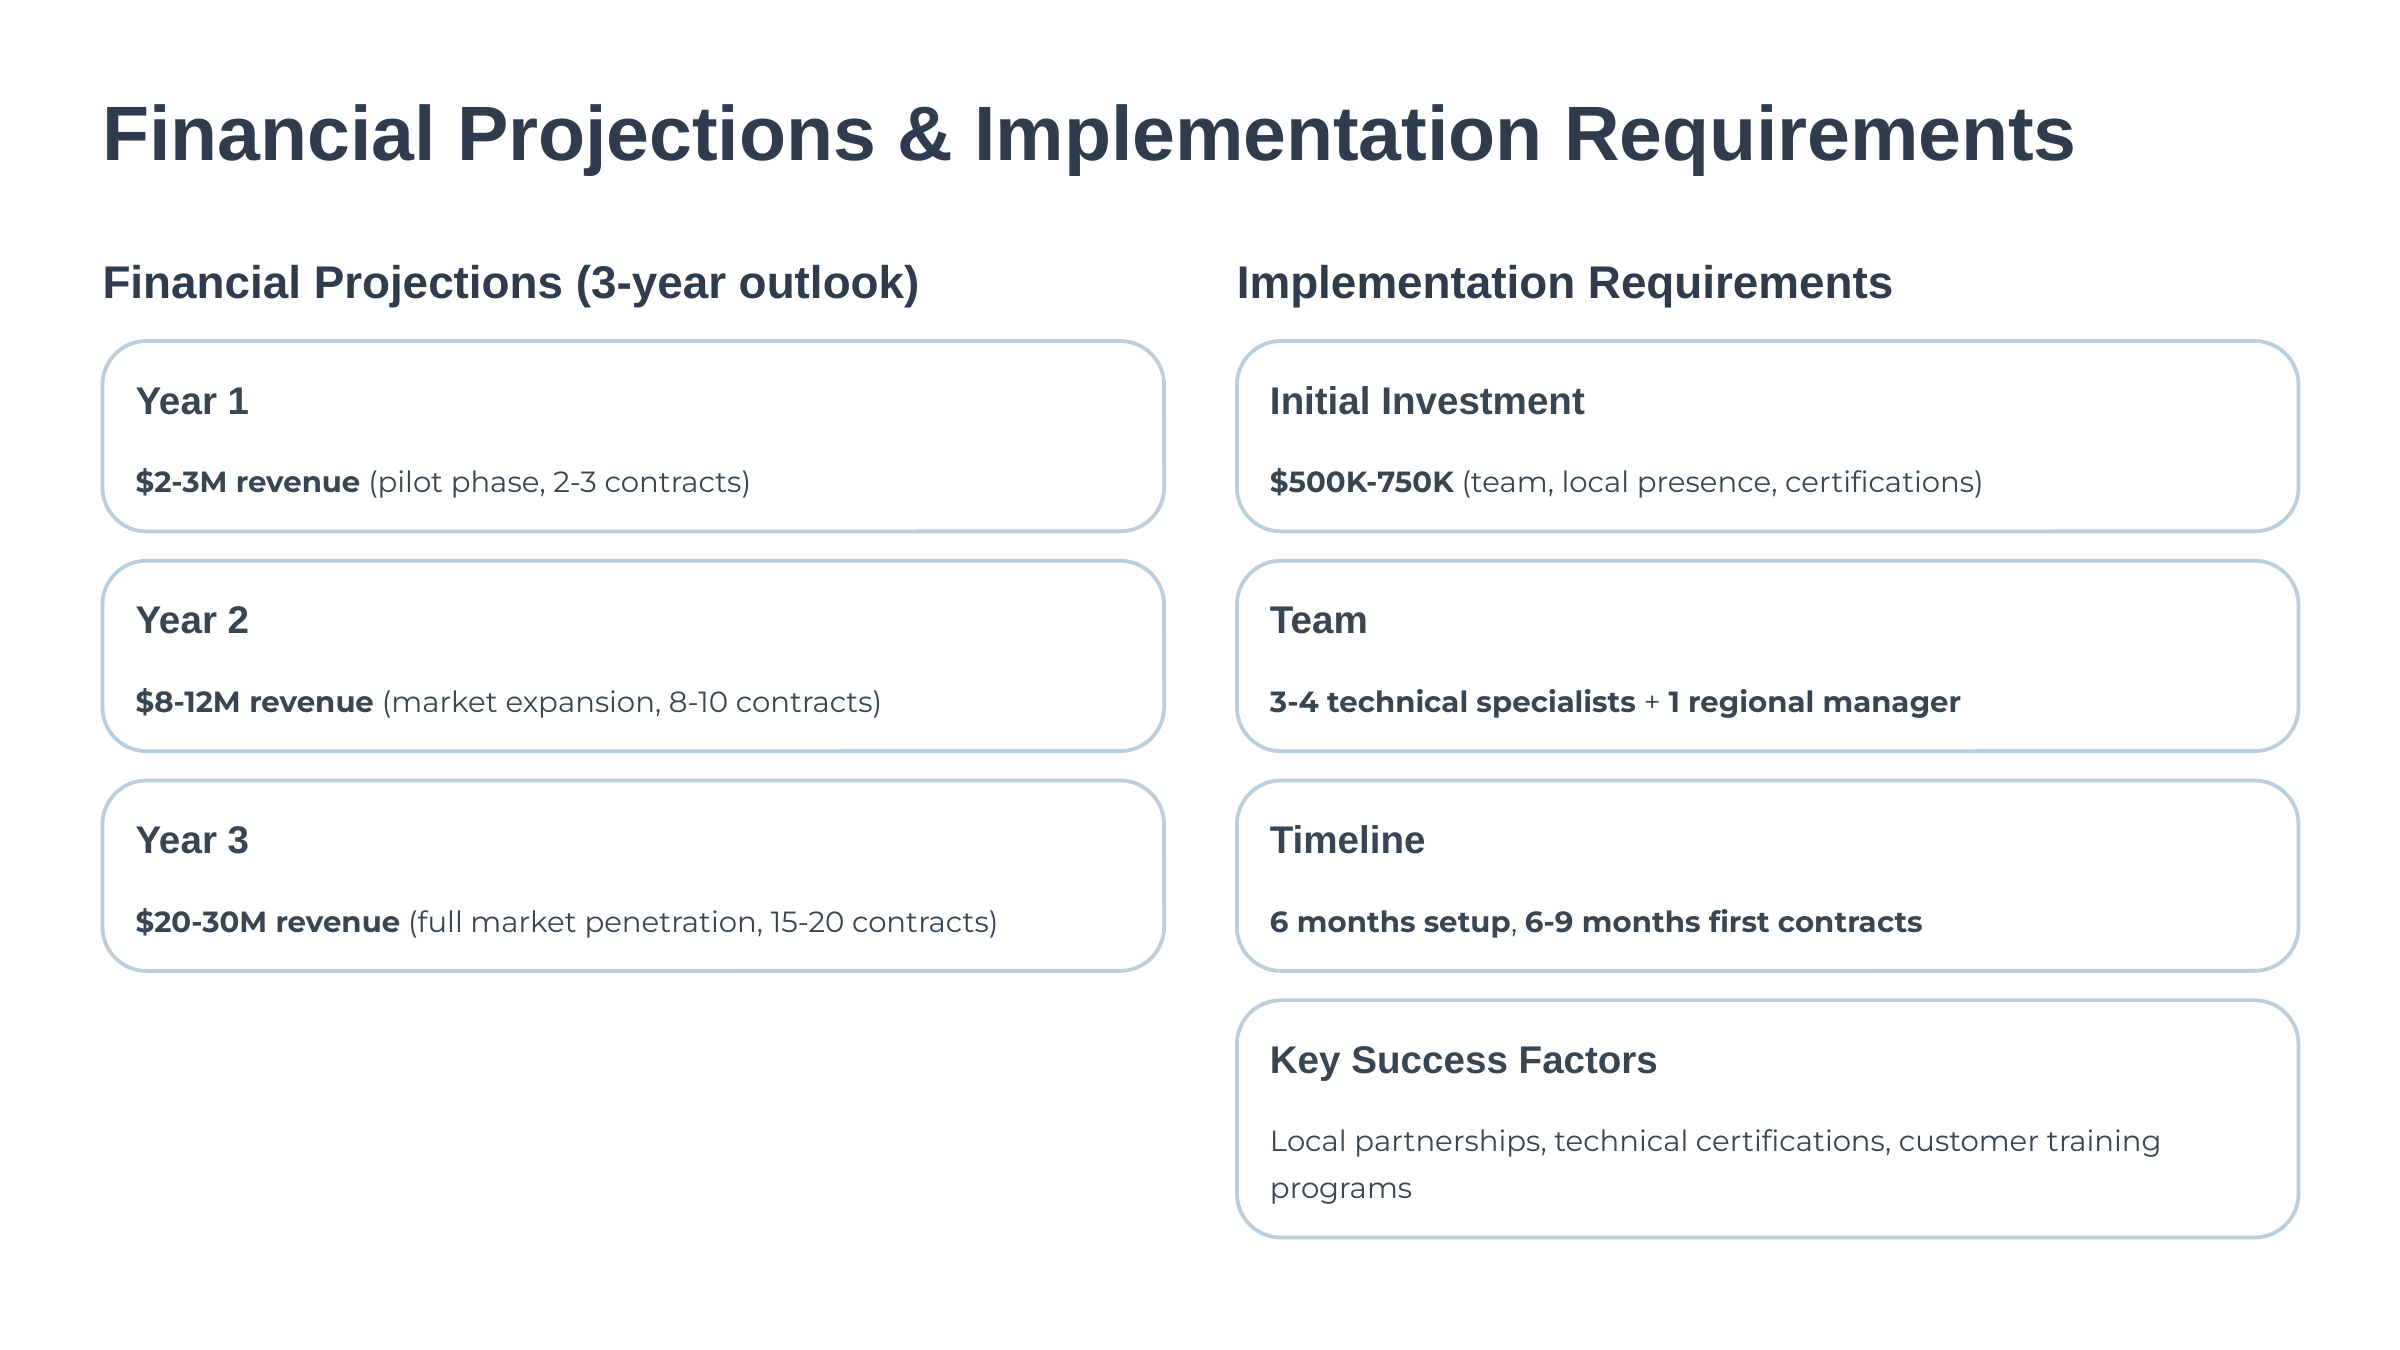

Financial Projections & Implementation Requirements
Financial Projections (3-year outlook)
Implementation Requirements

Year 1
Initial Investment
$2-3M revenue (pilot phase, 2-3 contracts)
$500K-750K (team, local presence, certifications)

Year 2
Team
$8-12M revenue (market expansion, 8-10 contracts)
3-4 technical specialists + 1 regional manager

Year 3
Timeline
$20-30M revenue (full market penetration, 15-20 contracts)
6 months setup, 6-9 months first contracts

Key Success Factors
Local partnerships, technical certifications, customer training programs